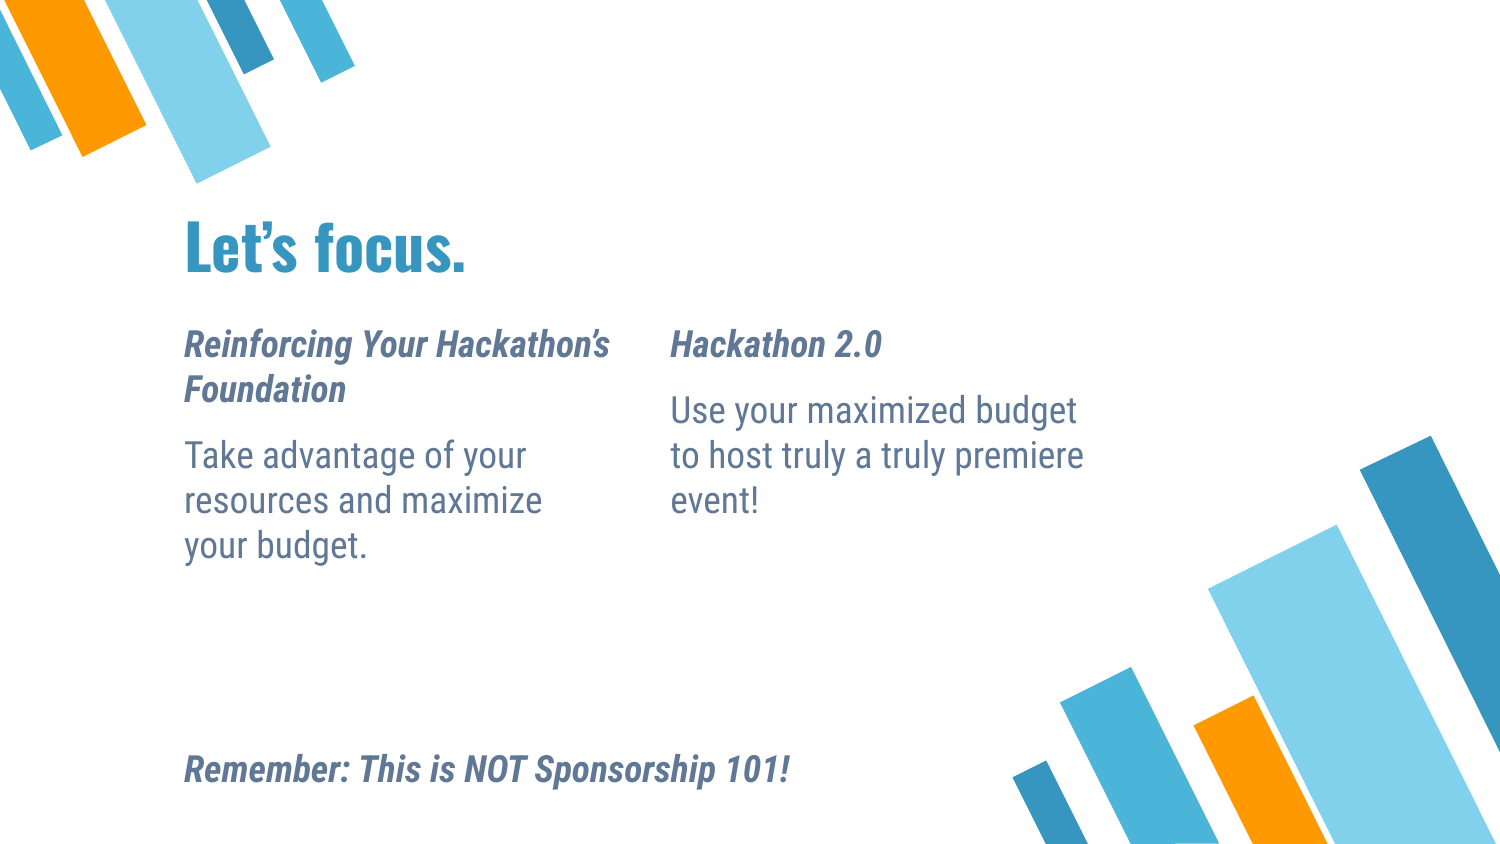

# Let’s focus.
Reinforcing Your Hackathon’s Foundation
Take advantage of your resources and maximize your budget.
Hackathon 2.0
Use your maximized budget to host truly a truly premiere event!
Remember: This is NOT Sponsorship 101!